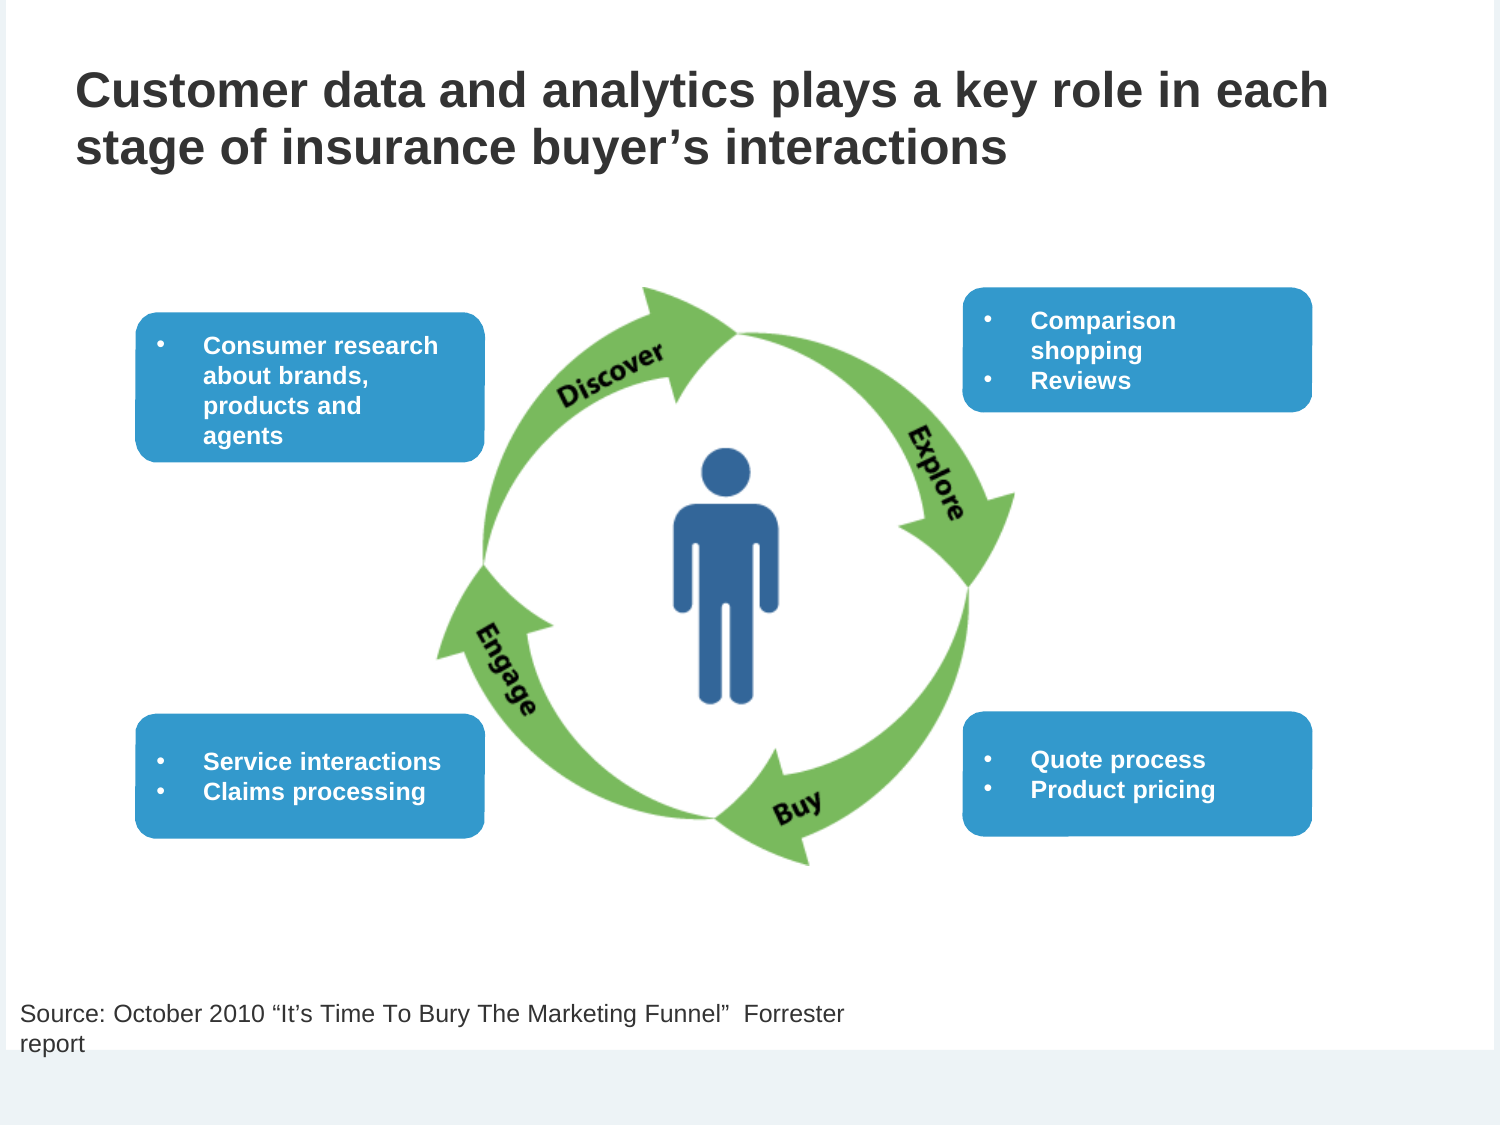

# Customer data and analytics plays a key role in each
stage of insurance buyer’s interactions

Comparison shopping
Reviews

Consumer research about brands, products and agents

Quote process
Product pricing
Service interactions
Claims processing
Source: October 2010 “It’s Time To Bury The Marketing Funnel”  Forrester report